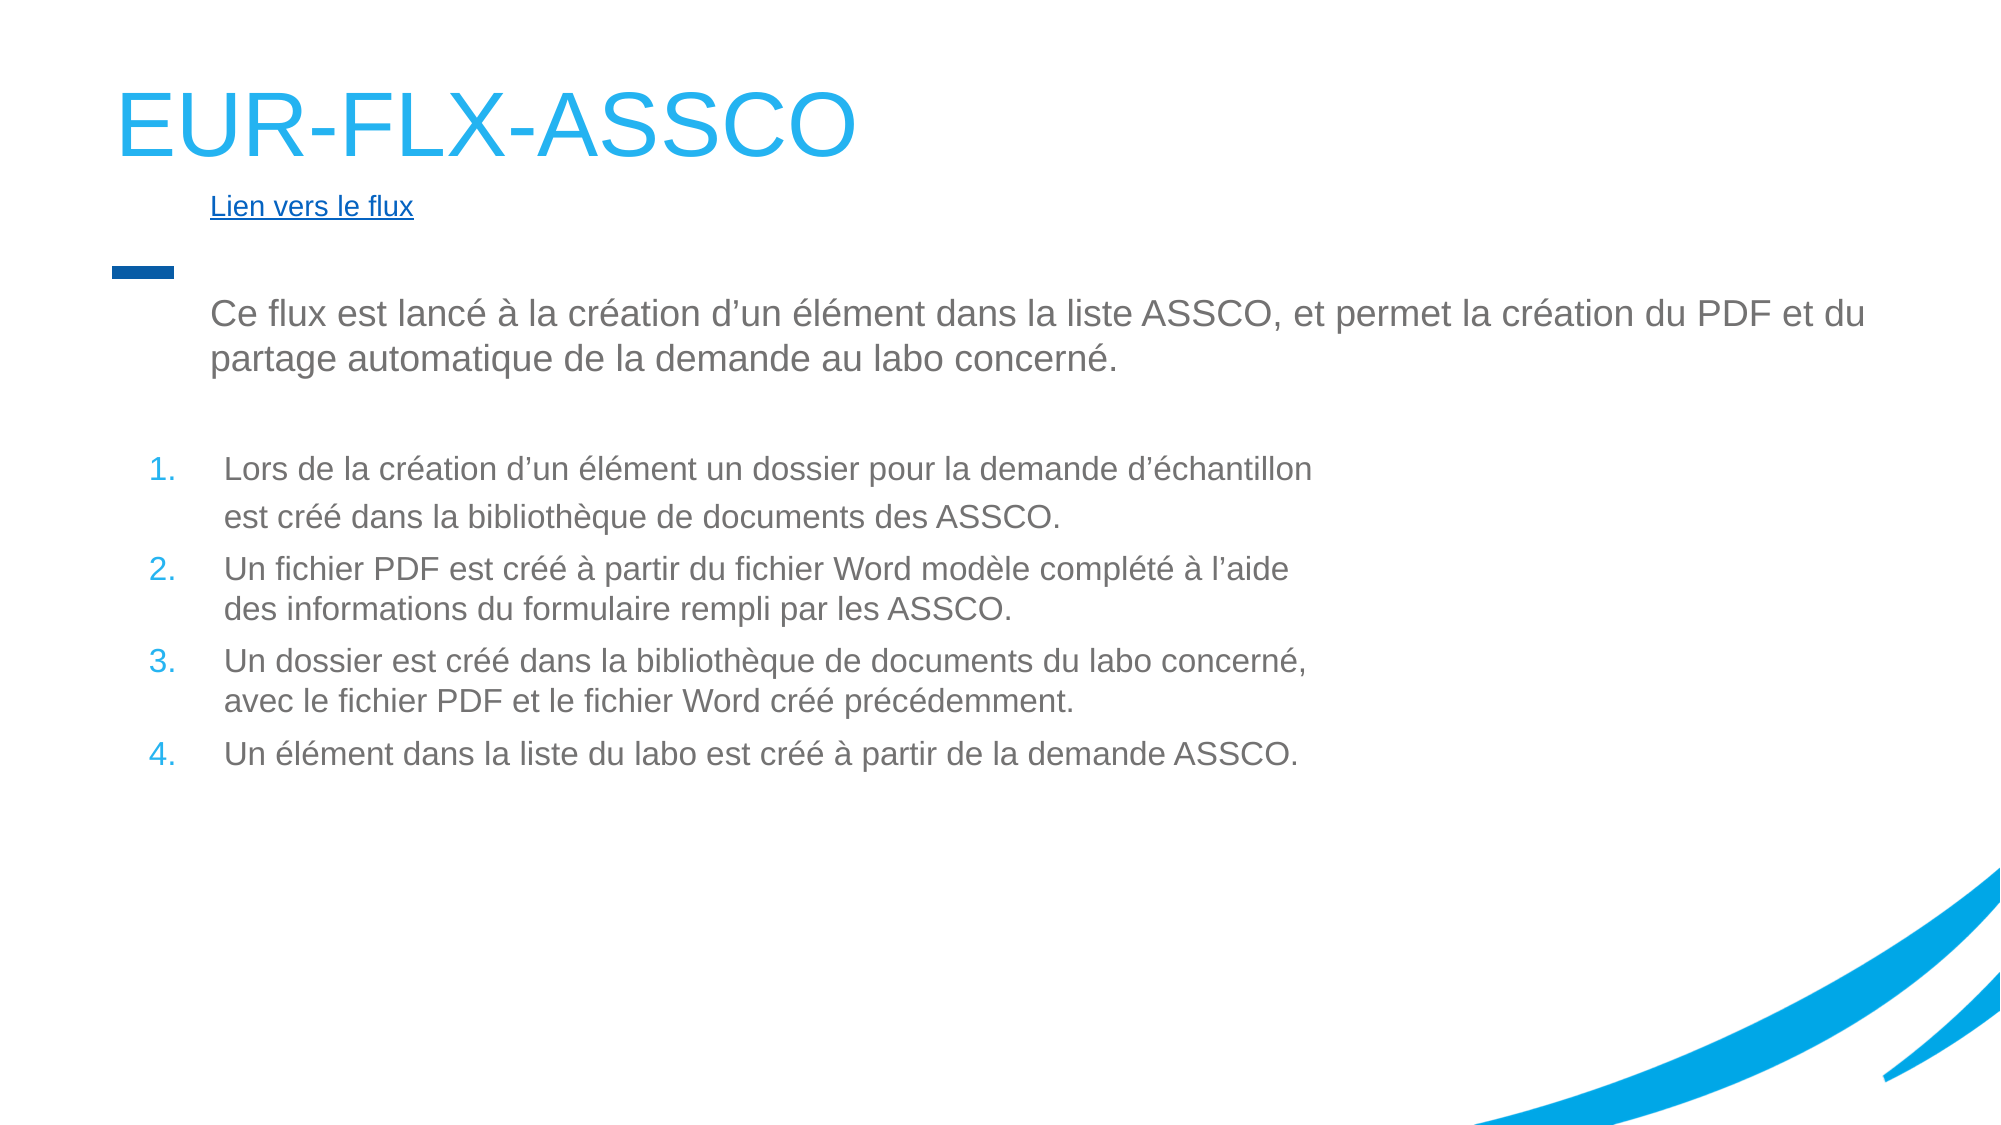

EUR-FLX-ASSCO
Lien vers le flux
Ce flux est lancé à la création d’un élément dans la liste ASSCO, et permet la création du PDF et du partage automatique de la demande au labo concerné.
Lors de la création d’un élément un dossier pour la demande d’échantillon est créé dans la bibliothèque de documents des ASSCO.
Un fichier PDF est créé à partir du fichier Word modèle complété à l’aide des informations du formulaire rempli par les ASSCO.
Un dossier est créé dans la bibliothèque de documents du labo concerné, avec le fichier PDF et le fichier Word créé précédemment.
Un élément dans la liste du labo est créé à partir de la demande ASSCO.